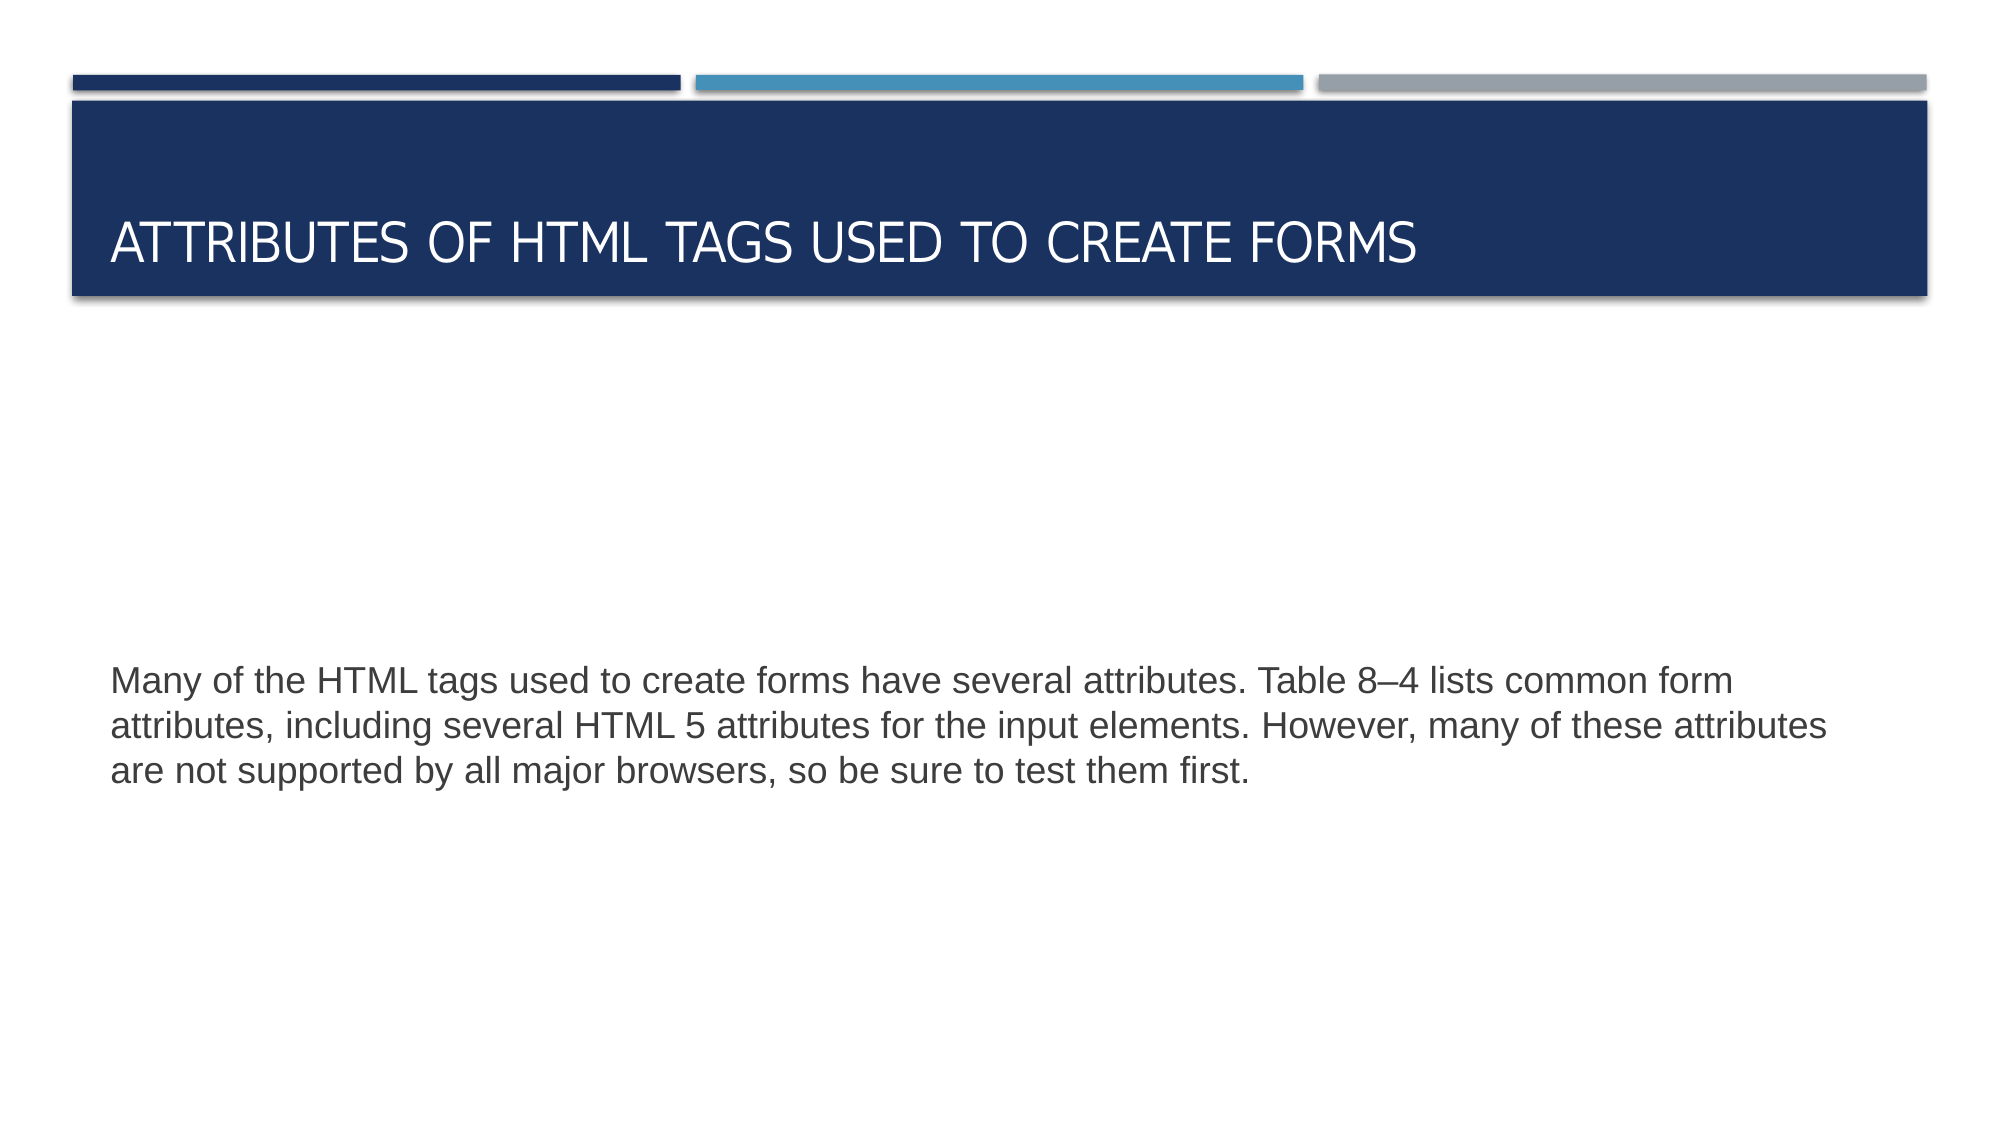

# Attributes of HTML Tags Used to Create Forms
Many of the HTML tags used to create forms have several attributes. Table 8–4 lists common form attributes, including several HTML 5 attributes for the input elements. However, many of these attributes are not supported by all major browsers, so be sure to test them first.